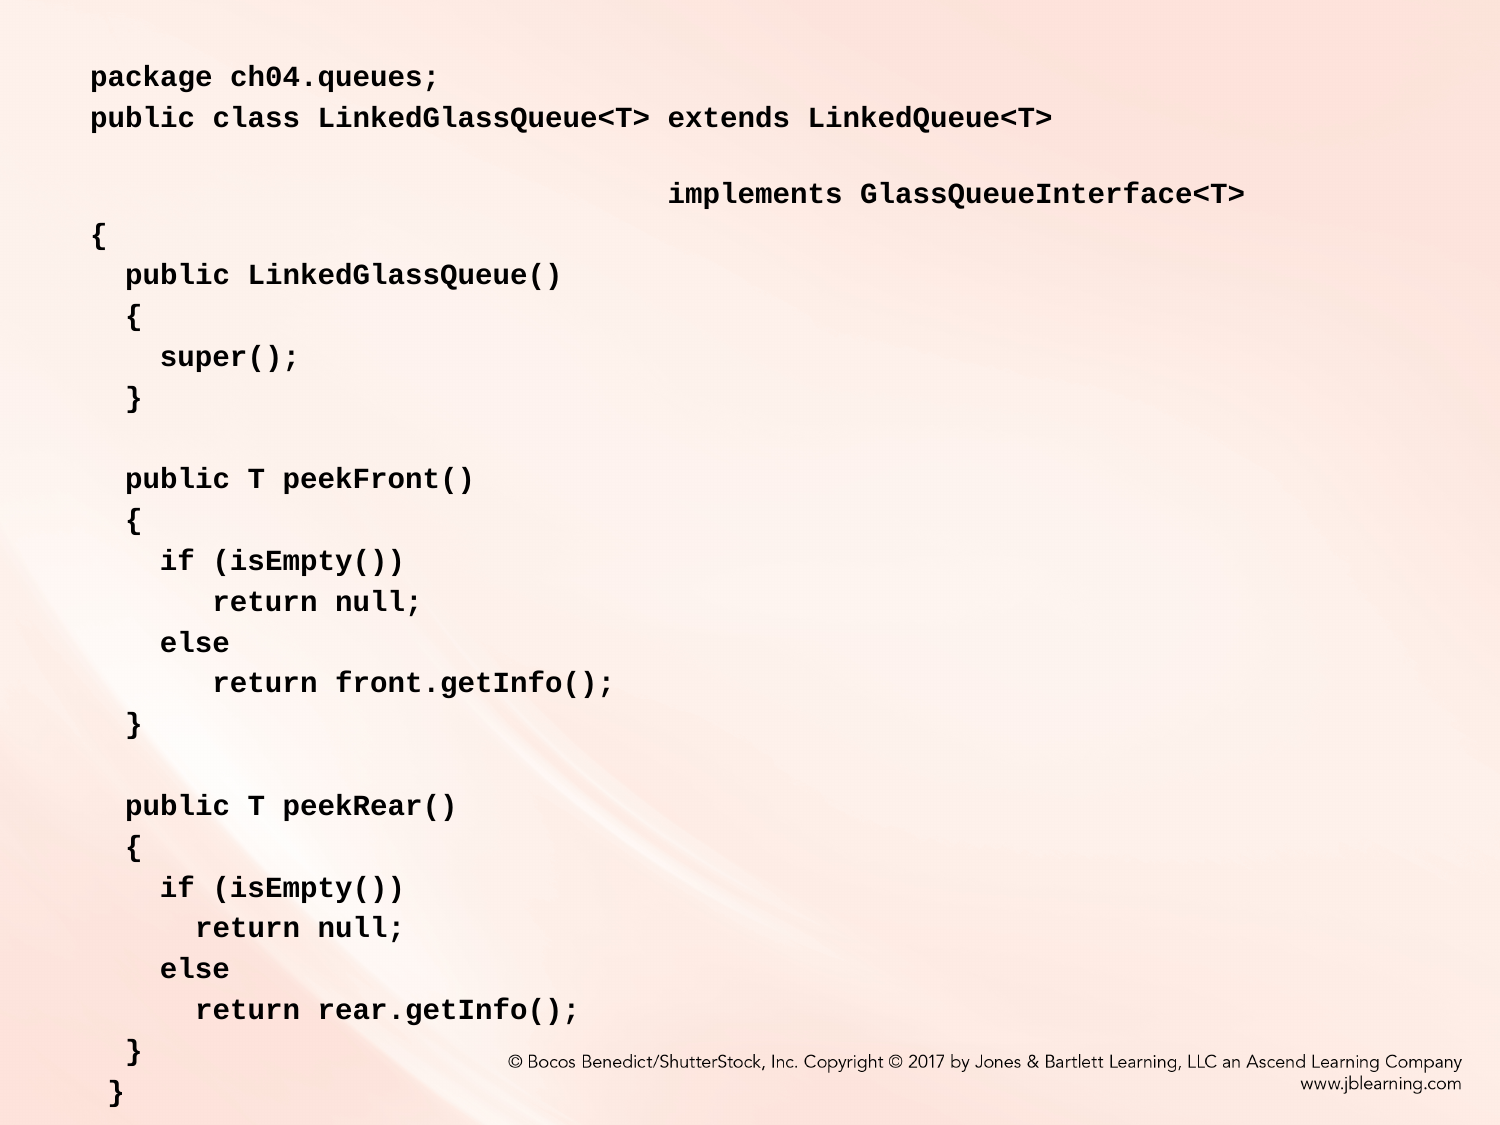

package ch04.queues;
public class LinkedGlassQueue<T> extends LinkedQueue<T>
                                 implements GlassQueueInterface<T>
{
  public LinkedGlassQueue()
  {
    super();
  }

  public T peekFront()
  {
    if (isEmpty())
       return null;
    else
       return front.getInfo();
  }

  public T peekRear()
  {
    if (isEmpty())
      return null;
    else
      return rear.getInfo();
  }
 }